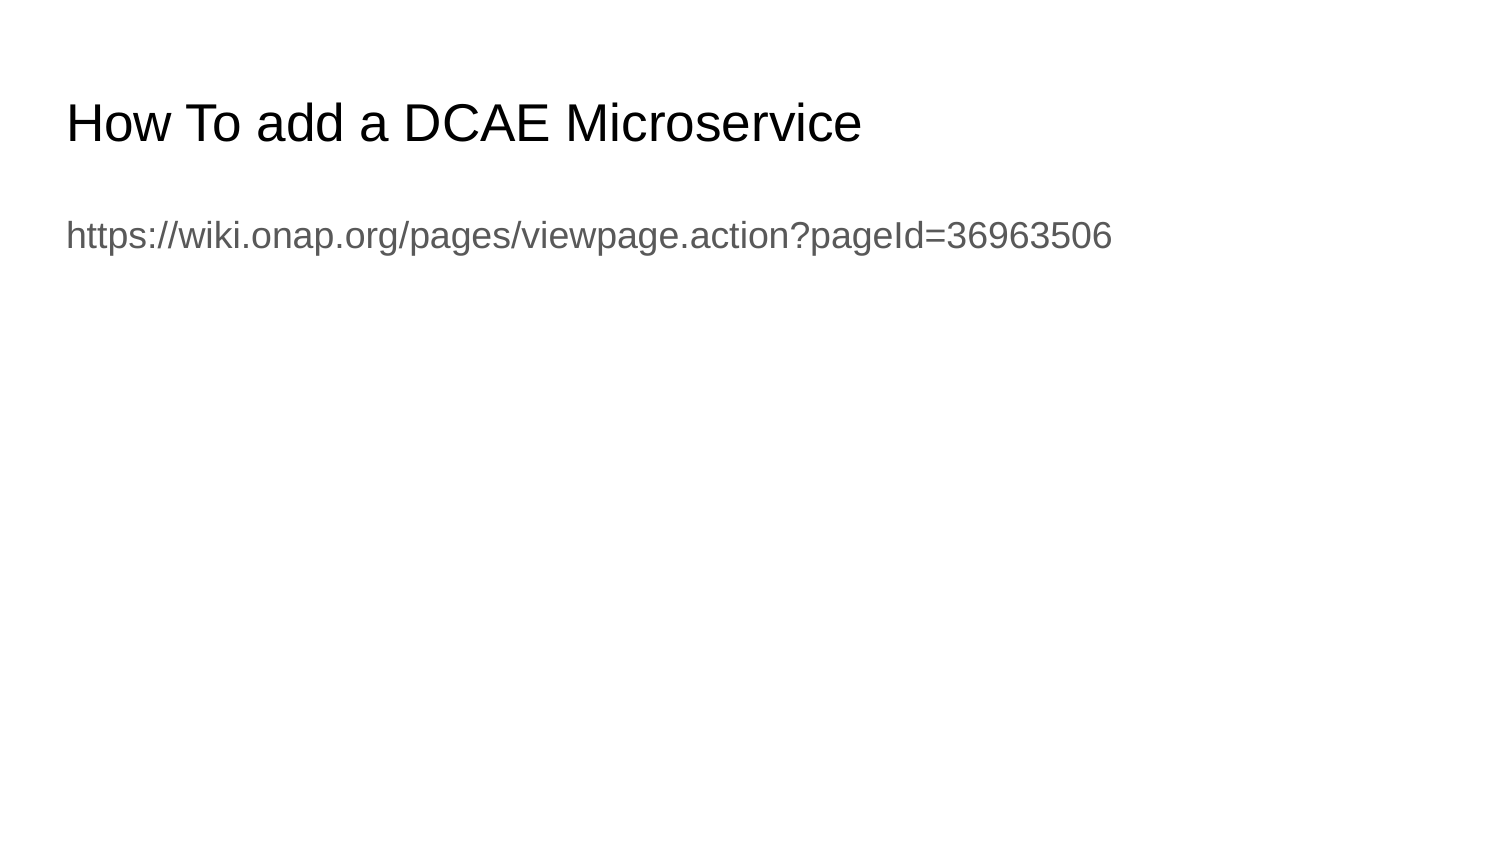

# How To add a DCAE Microservice
https://wiki.onap.org/pages/viewpage.action?pageId=36963506